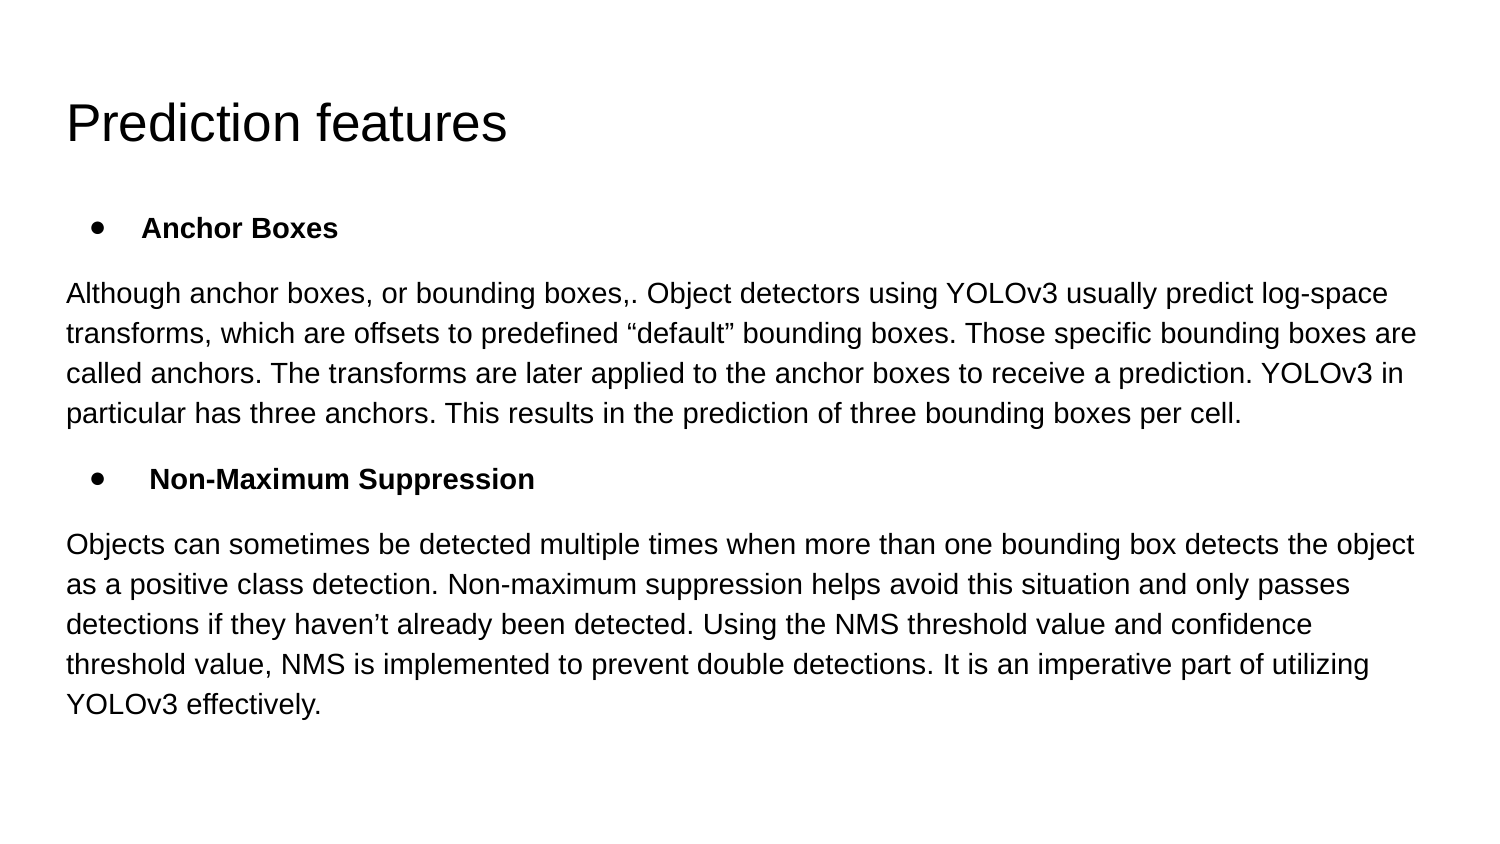

# Prediction features
Anchor Boxes
Although anchor boxes, or bounding boxes,. Object detectors using YOLOv3 usually predict log-space transforms, which are offsets to predefined “default” bounding boxes. Those specific bounding boxes are called anchors. The transforms are later applied to the anchor boxes to receive a prediction. YOLOv3 in particular has three anchors. This results in the prediction of three bounding boxes per cell.
 Non-Maximum Suppression
Objects can sometimes be detected multiple times when more than one bounding box detects the object as a positive class detection. Non-maximum suppression helps avoid this situation and only passes detections if they haven’t already been detected. Using the NMS threshold value and confidence threshold value, NMS is implemented to prevent double detections. It is an imperative part of utilizing YOLOv3 effectively.